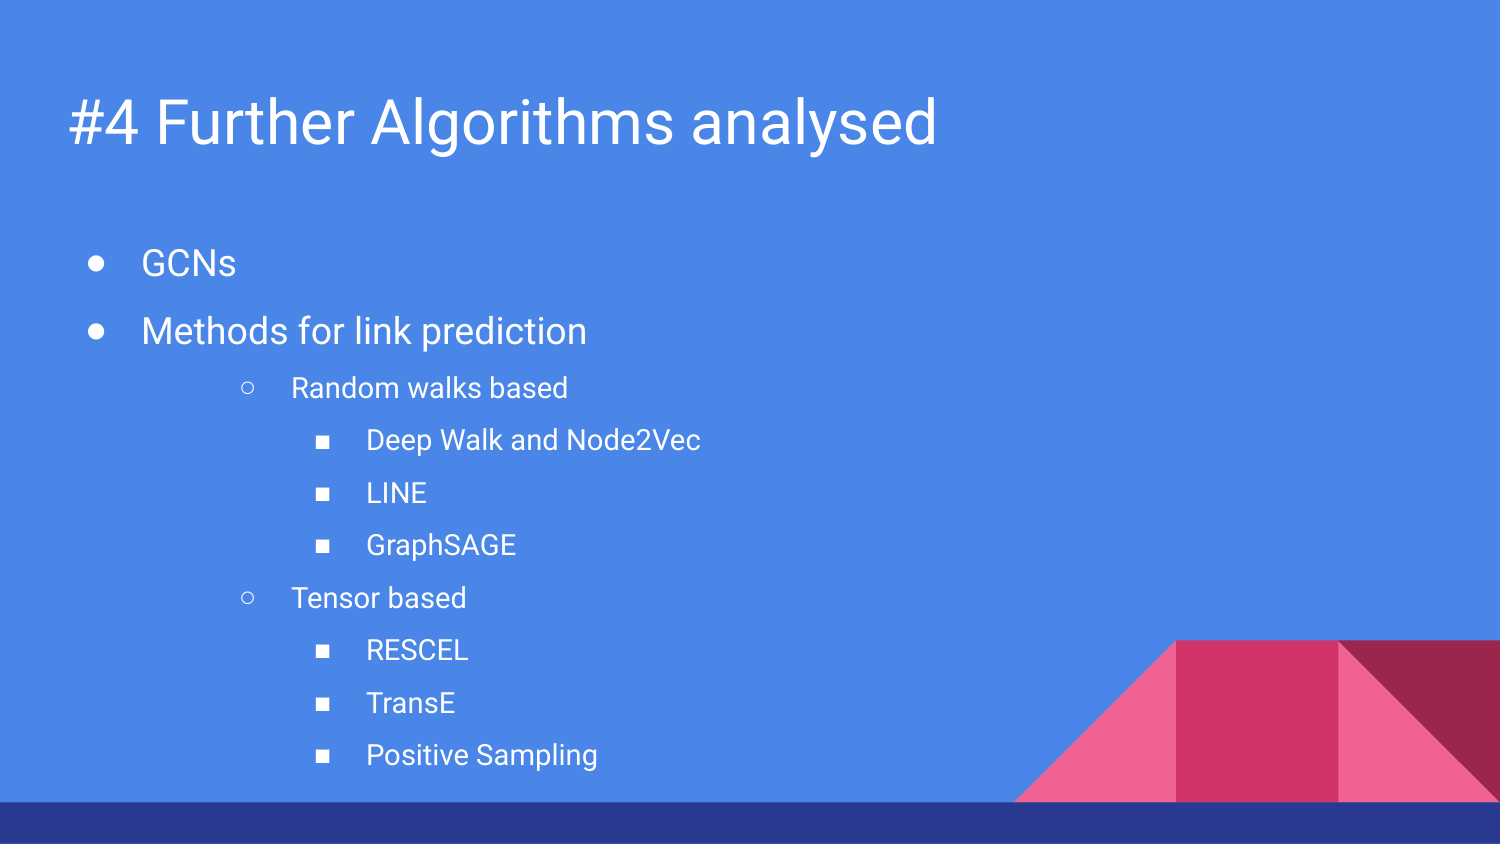

# #4 Further Algorithms analysed
GCNs
Methods for link prediction
Random walks based
Deep Walk and Node2Vec
LINE
GraphSAGE
Tensor based
RESCEL
TransE
Positive Sampling